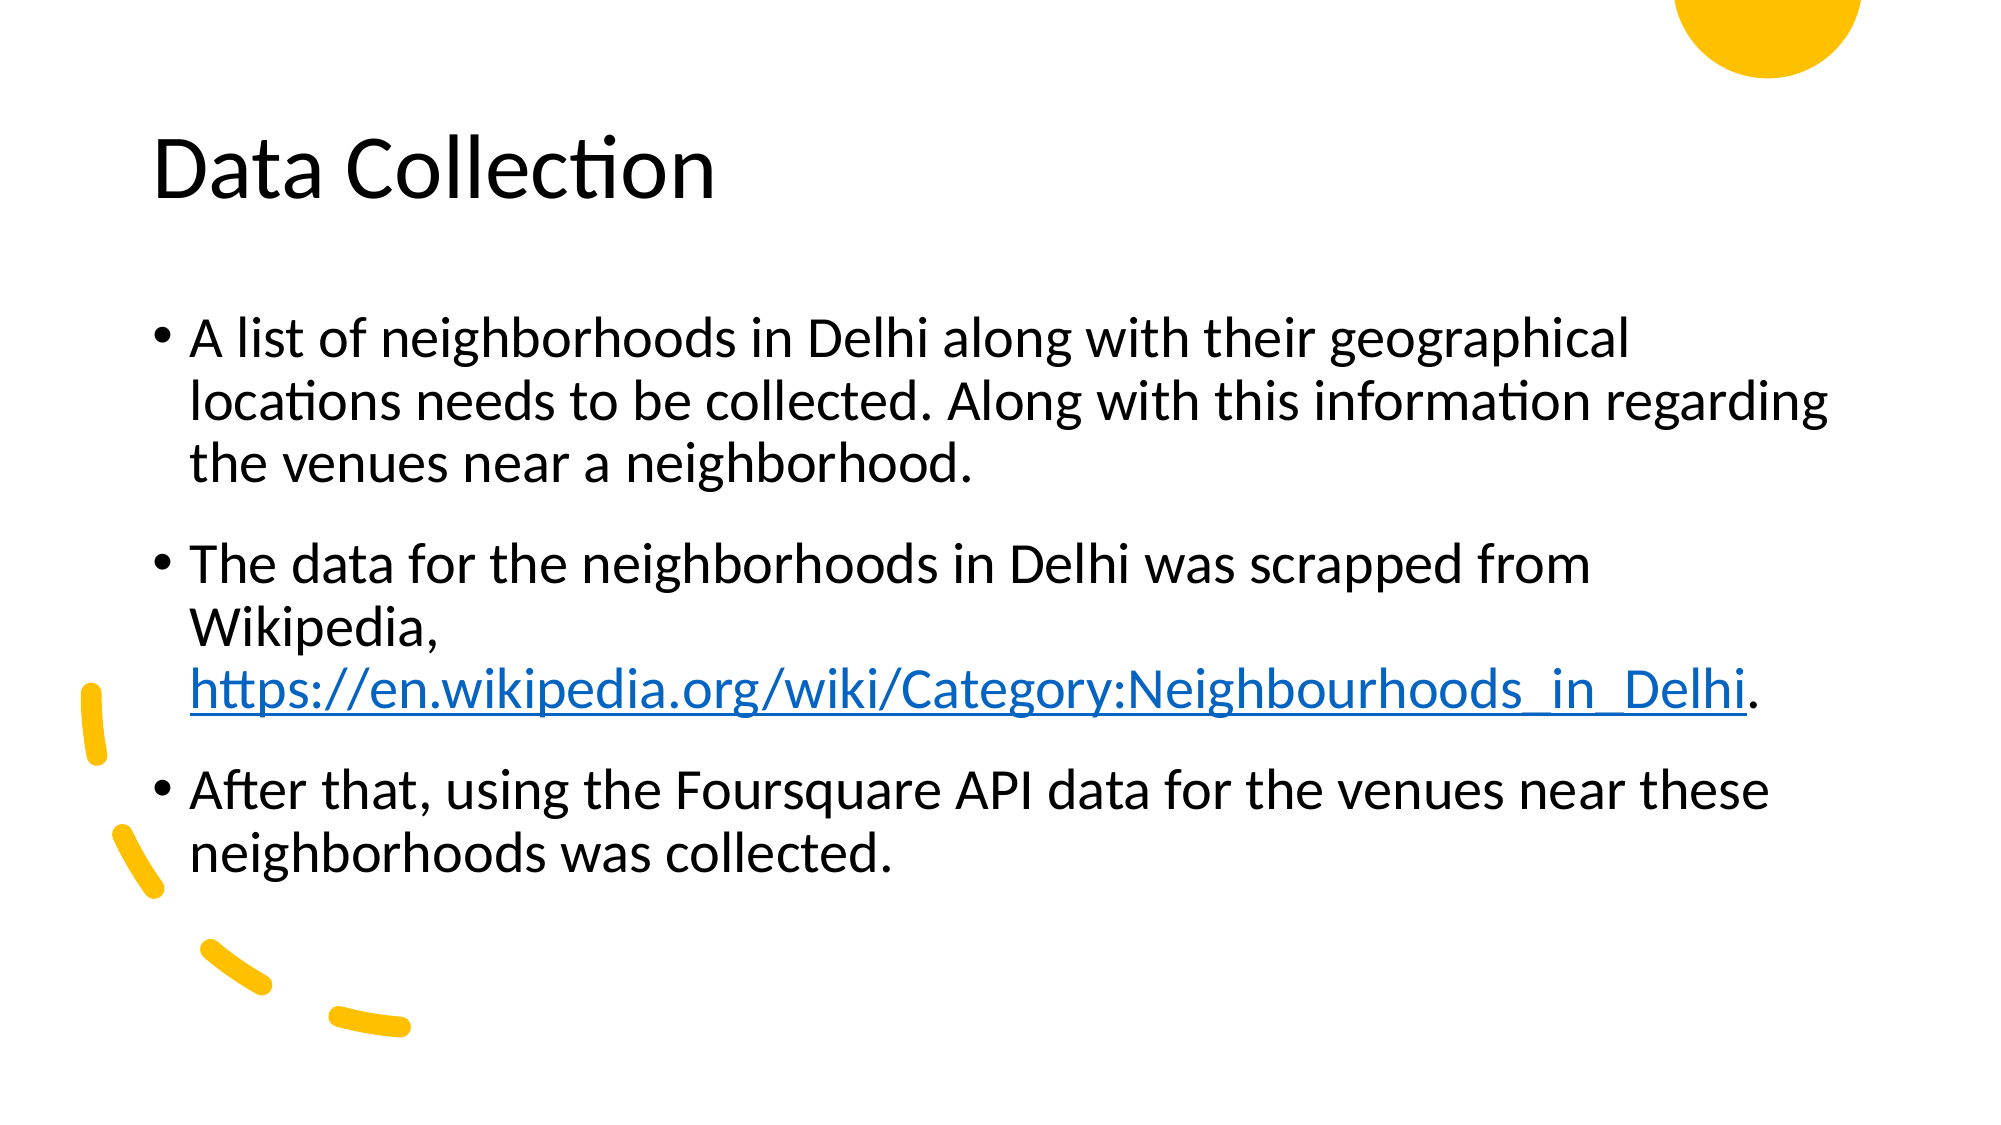

# Data Collection
A list of neighborhoods in Delhi along with their geographical locations needs to be collected. Along with this information regarding the venues near a neighborhood.
The data for the neighborhoods in Delhi was scrapped from Wikipedia,  https://en.wikipedia.org/wiki/Category:Neighbourhoods_in_Delhi.
After that, using the Foursquare API data for the venues near these neighborhoods was collected.